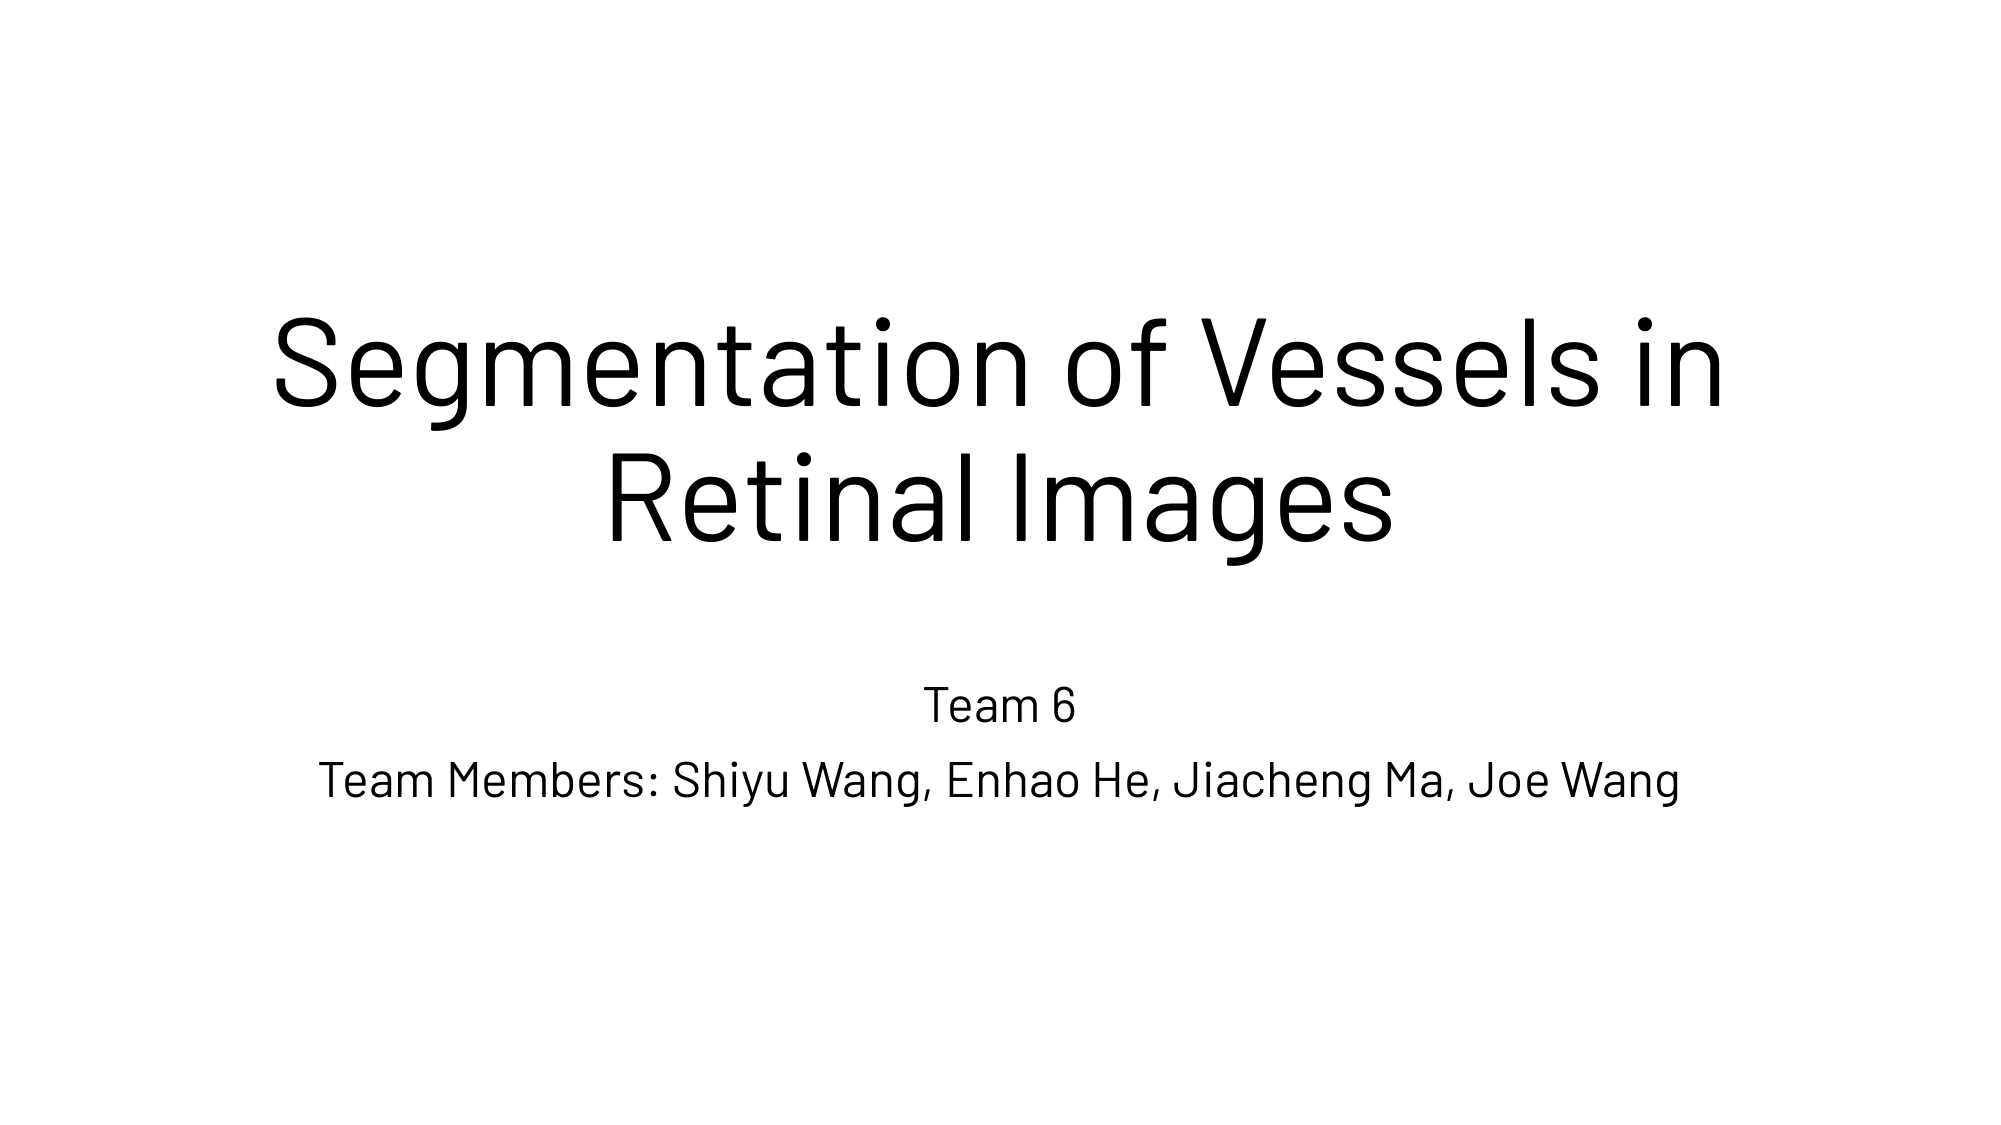

# Segmentation of Vessels in Retinal Images

Team 6
Team Members: Shiyu Wang, Enhao He, Jiacheng Ma, Joe Wang